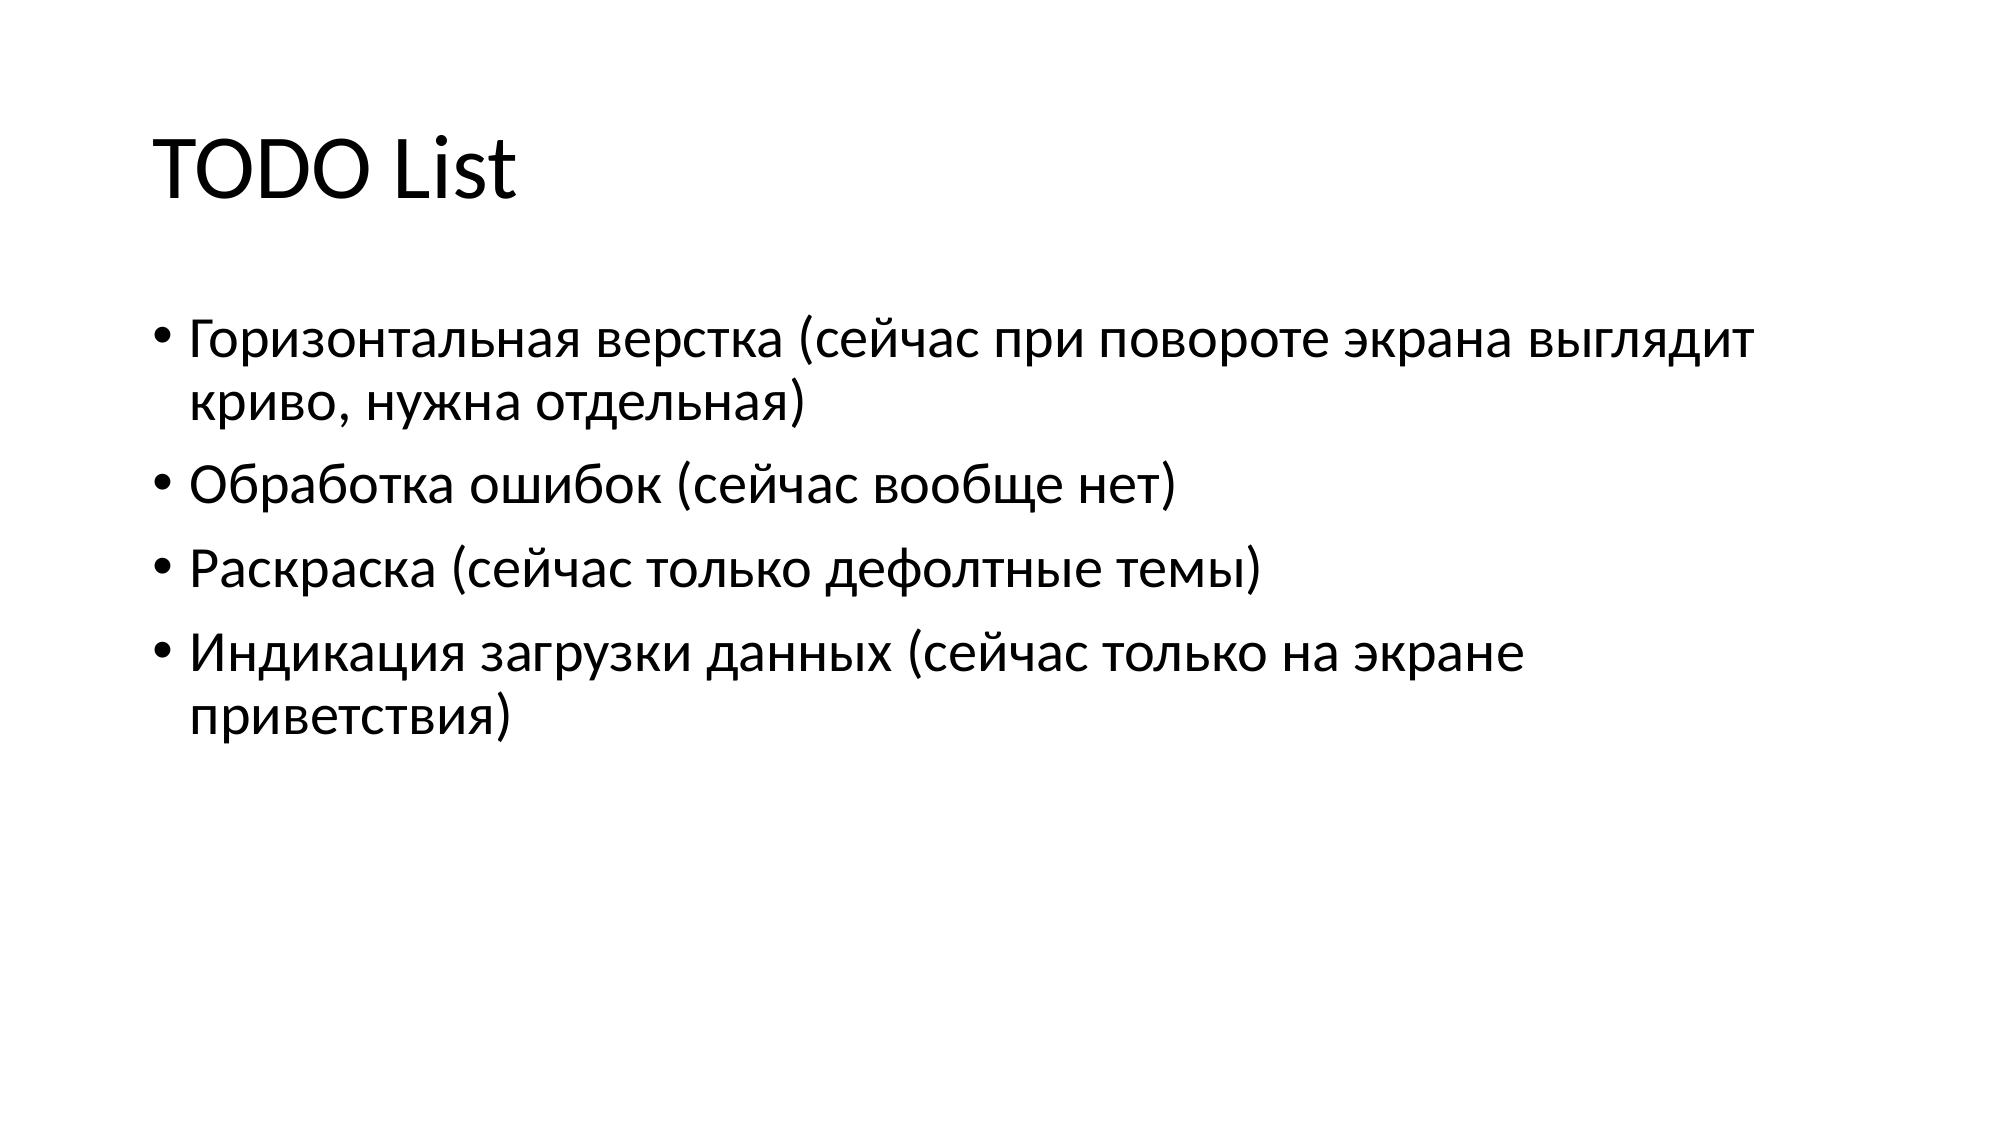

# TODO List
Горизонтальная верстка (сейчас при повороте экрана выглядит криво, нужна отдельная)
Обработка ошибок (сейчас вообще нет)
Раскраска (сейчас только дефолтные темы)
Индикация загрузки данных (сейчас только на экране приветствия)